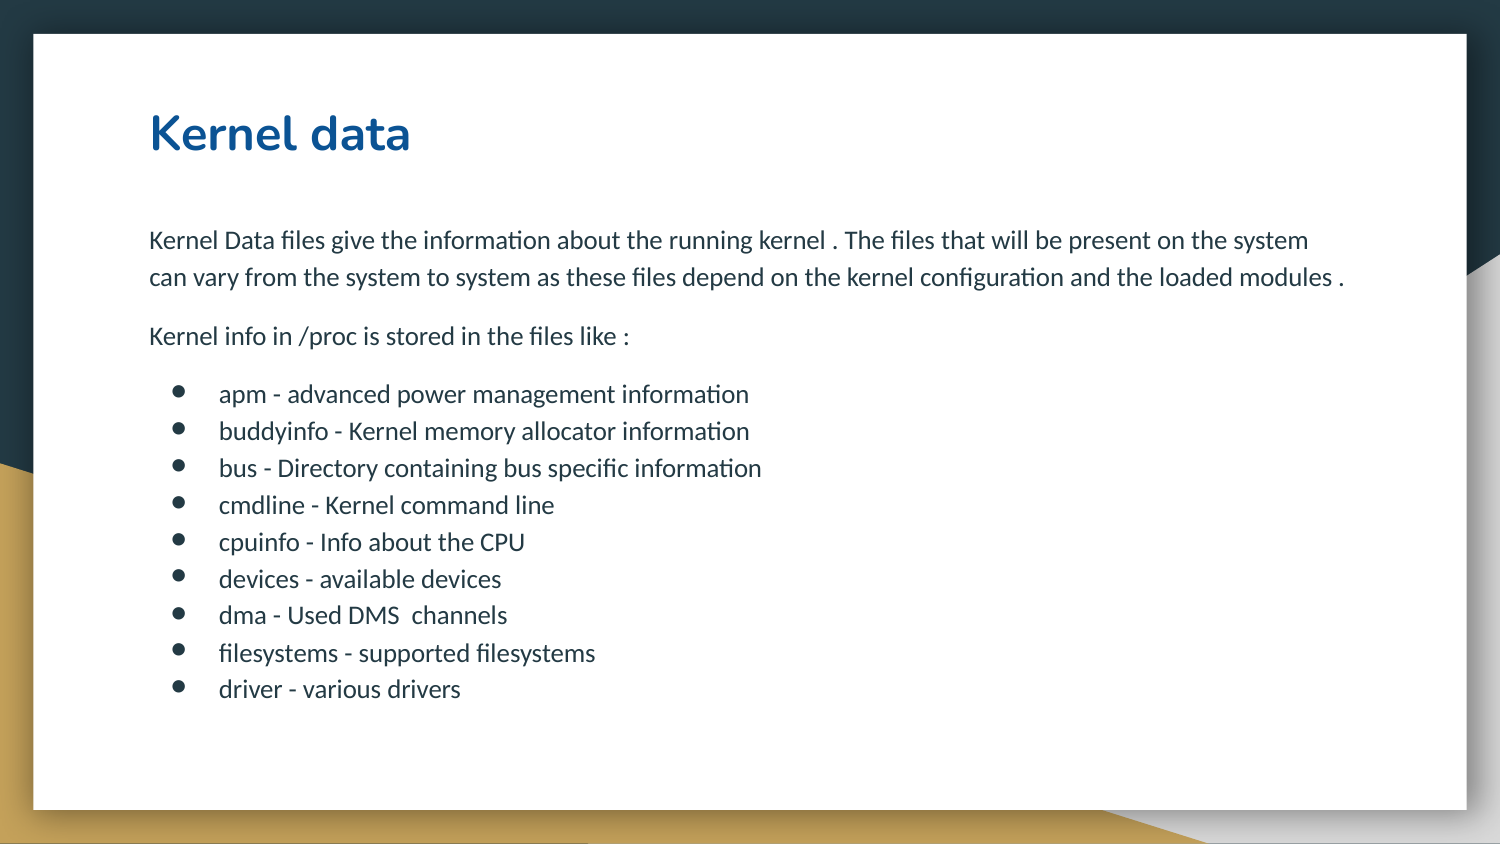

# Kernel data
Kernel Data files give the information about the running kernel . The files that will be present on the system can vary from the system to system as these files depend on the kernel configuration and the loaded modules .
Kernel info in /proc is stored in the files like :
apm - advanced power management information
buddyinfo - Kernel memory allocator information
bus - Directory containing bus specific information
cmdline - Kernel command line
cpuinfo - Info about the CPU
devices - available devices
dma - Used DMS  channels
filesystems - supported filesystems
driver - various drivers